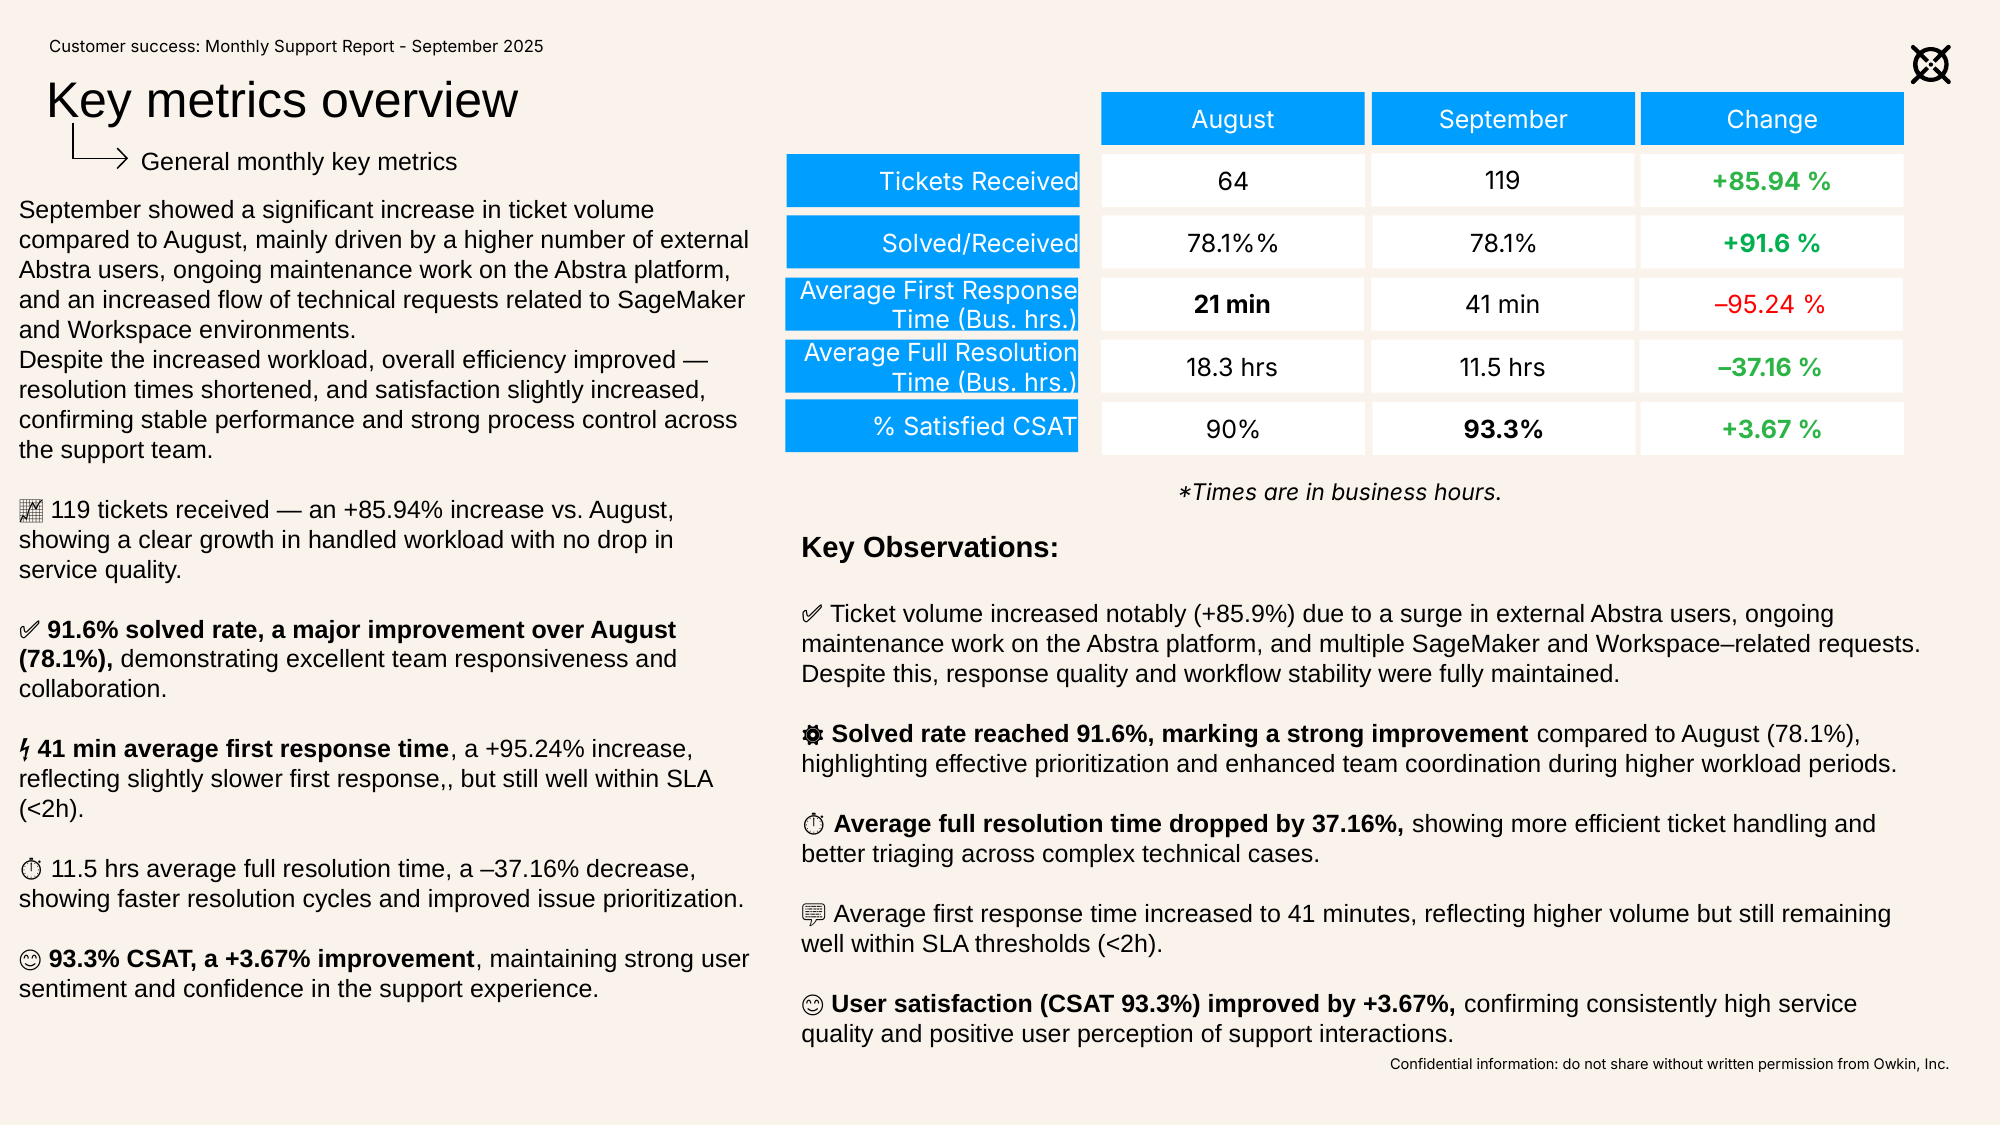

Customer success: Monthly Support Report - September 2025

# Key metrics overview
August
September
Change

General monthly key metrics
119
Tickets Received
64
+85.94 %
September showed a significant increase in ticket volume compared to August, mainly driven by a higher number of external Abstra users, ongoing maintenance work on the Abstra platform, and an increased flow of technical requests related to SageMaker and Workspace environments.
Despite the increased workload, overall efficiency improved — resolution times shortened, and satisfaction slightly increased, confirming stable performance and strong process control across the support team.
📈 119 tickets received — an +85.94% increase vs. August, showing a clear growth in handled workload with no drop in service quality.

✅ 91.6% solved rate, a major improvement over August (78.1%), demonstrating excellent team responsiveness and collaboration.

⚡ 41 min average first response time, a +95.24% increase, reflecting slightly slower first response,, but still well within SLA (<2h).

⏱ 11.5 hrs average full resolution time, a –37.16% decrease, showing faster resolution cycles and improved issue prioritization.

😊 93.3% CSAT, a +3.67% improvement, maintaining strong user sentiment and confidence in the support experience.
Solved/Received
78.1%%
78.1%
+91.6 %

Average First Response Time (Bus. hrs.)
21 min
41 min
–95.24 %
Average Full Resolution Time (Bus. hrs.)
18.3 hrs
11.5 hrs
–37.16 %
% Satisfied CSAT
90%
93.3%
+3.67 %
*Times are in business hours.
Key Observations:

✅ Ticket volume increased notably (+85.9%) due to a surge in external Abstra users, ongoing maintenance work on the Abstra platform, and multiple SageMaker and Workspace–related requests.
Despite this, response quality and workflow stability were fully maintained.

⚙️ Solved rate reached 91.6%, marking a strong improvement compared to August (78.1%), highlighting effective prioritization and enhanced team coordination during higher workload periods.

⏱ Average full resolution time dropped by 37.16%, showing more efficient ticket handling and better triaging across complex technical cases.

💬 Average first response time increased to 41 minutes, reflecting higher volume but still remaining well within SLA thresholds (<2h).

😊 User satisfaction (CSAT 93.3%) improved by +3.67%, confirming consistently high service quality and positive user perception of support interactions.